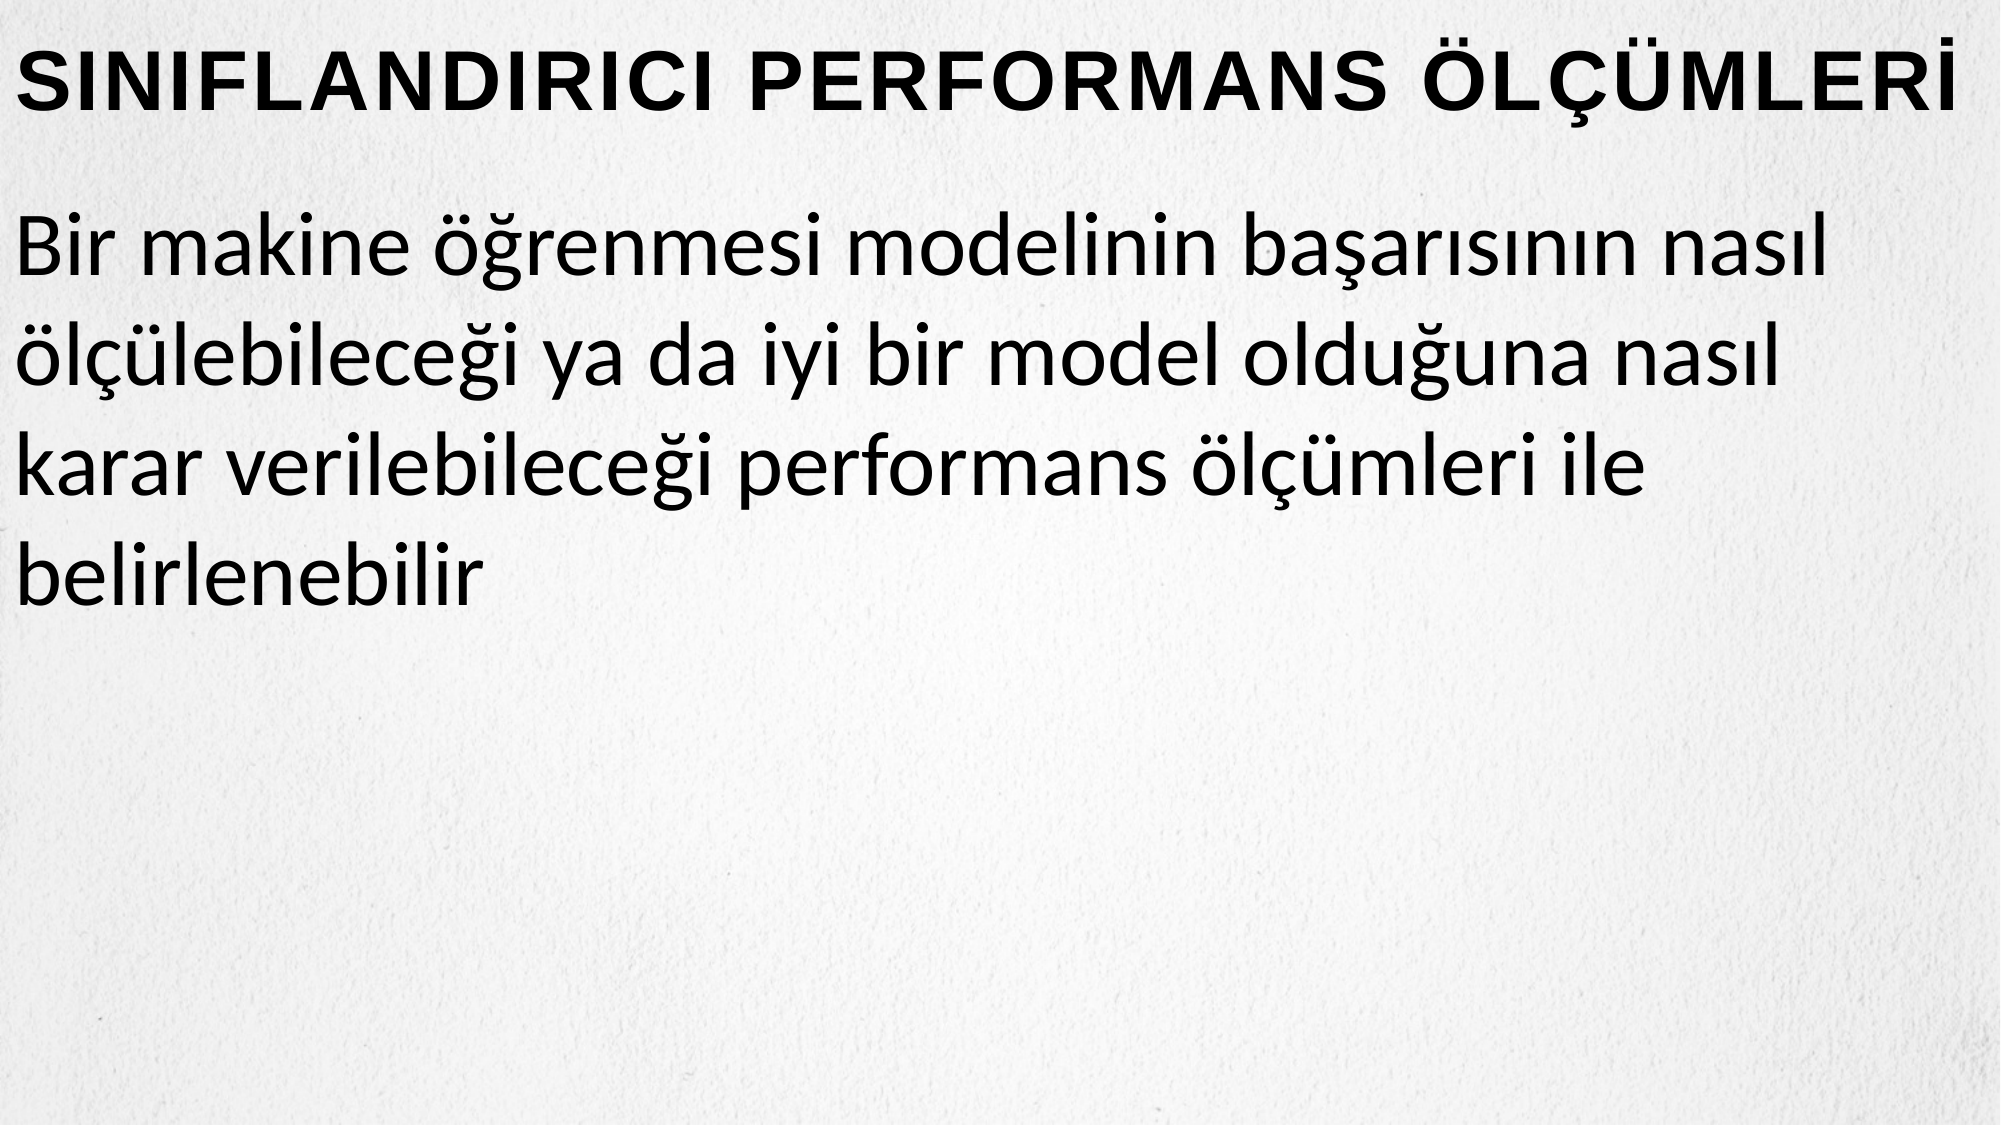

Sınıflandırıcı Performans ölçümleri
Bir makine öğrenmesi modelinin başarısının nasıl ölçülebileceği ya da iyi bir model olduğuna nasıl karar verilebileceği performans ölçümleri ile belirlenebilir